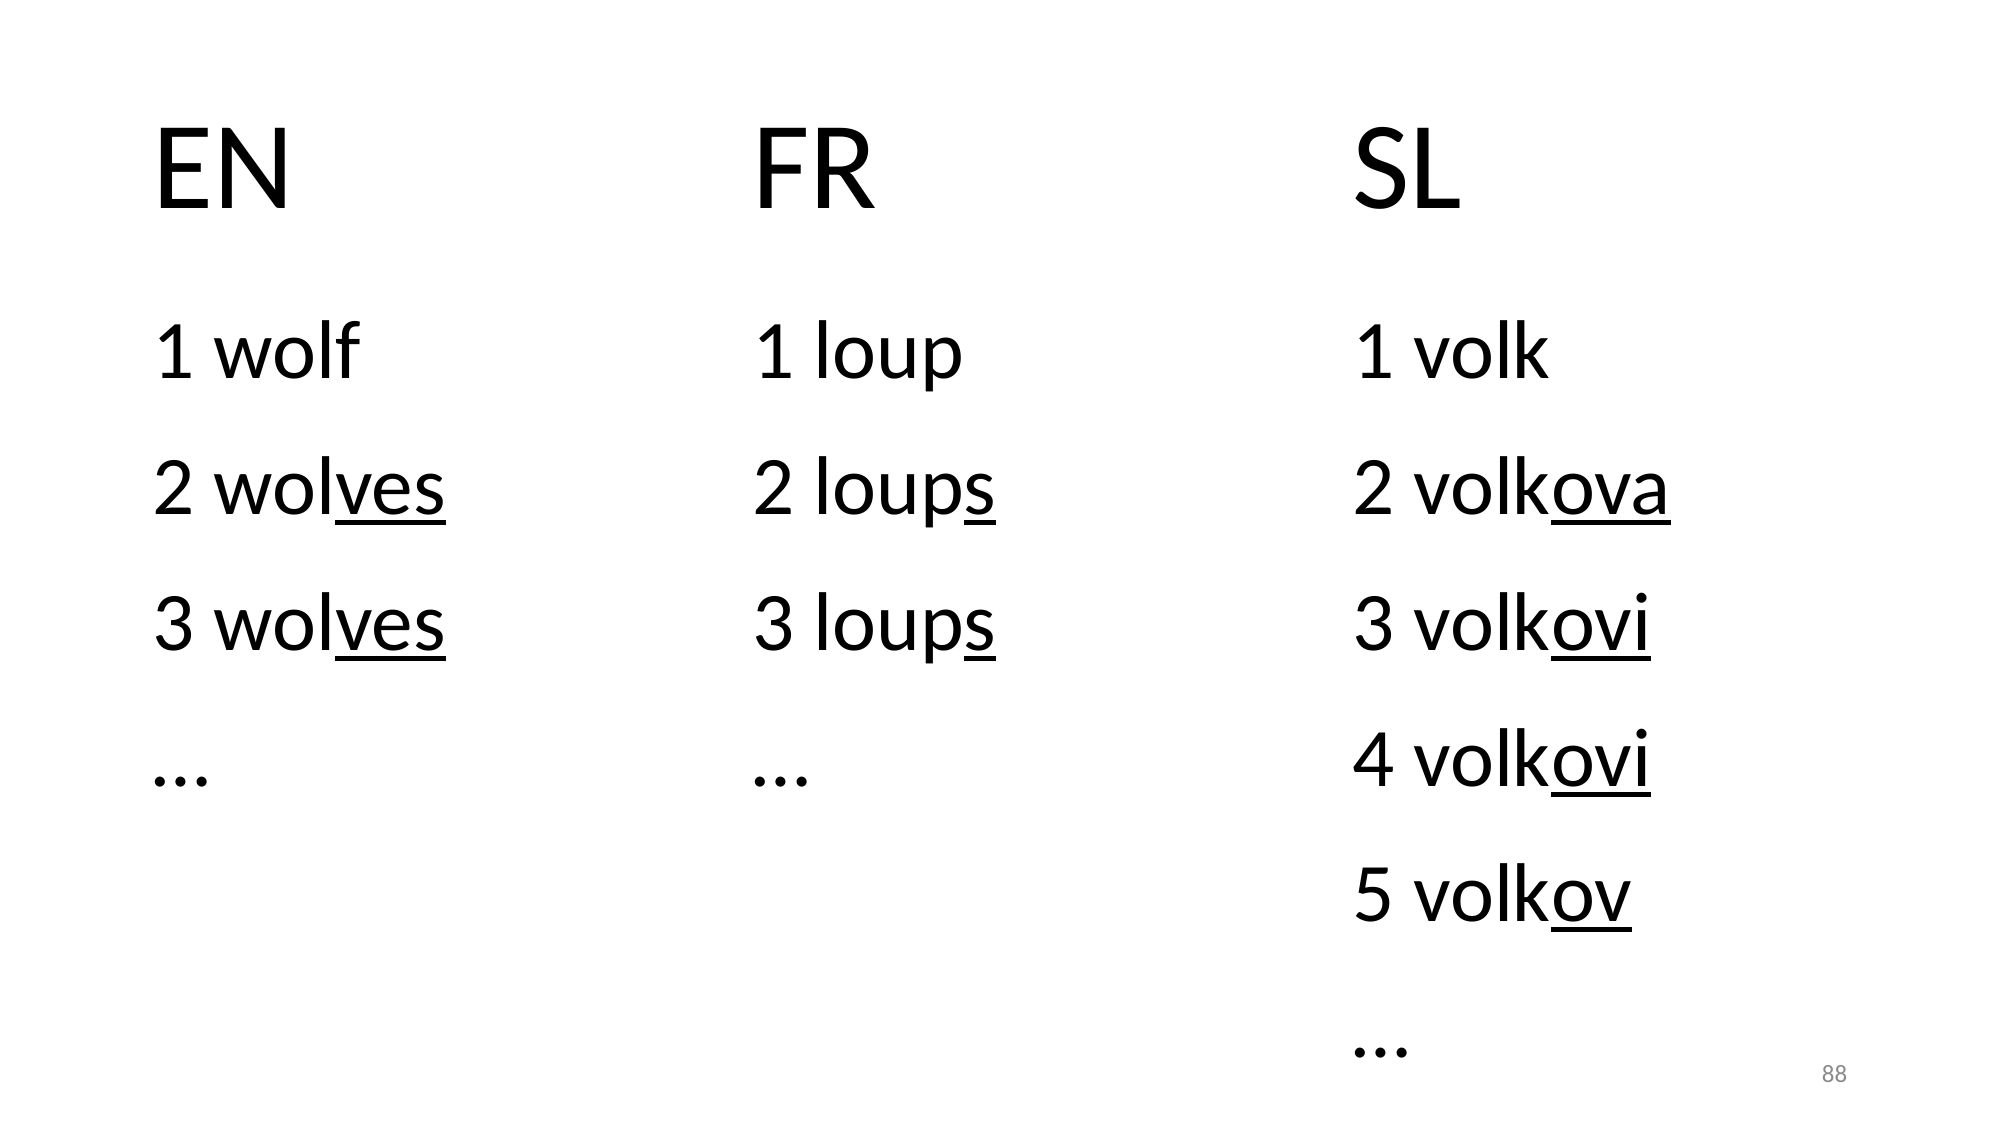

SL
# EN				FR
1 volk
2 volkova
3 volkovi
4 volkovi
5 volkov
…
1 wolf			1 loup
2 wolves			2 loups
3 wolves			3 loups
…				…
88